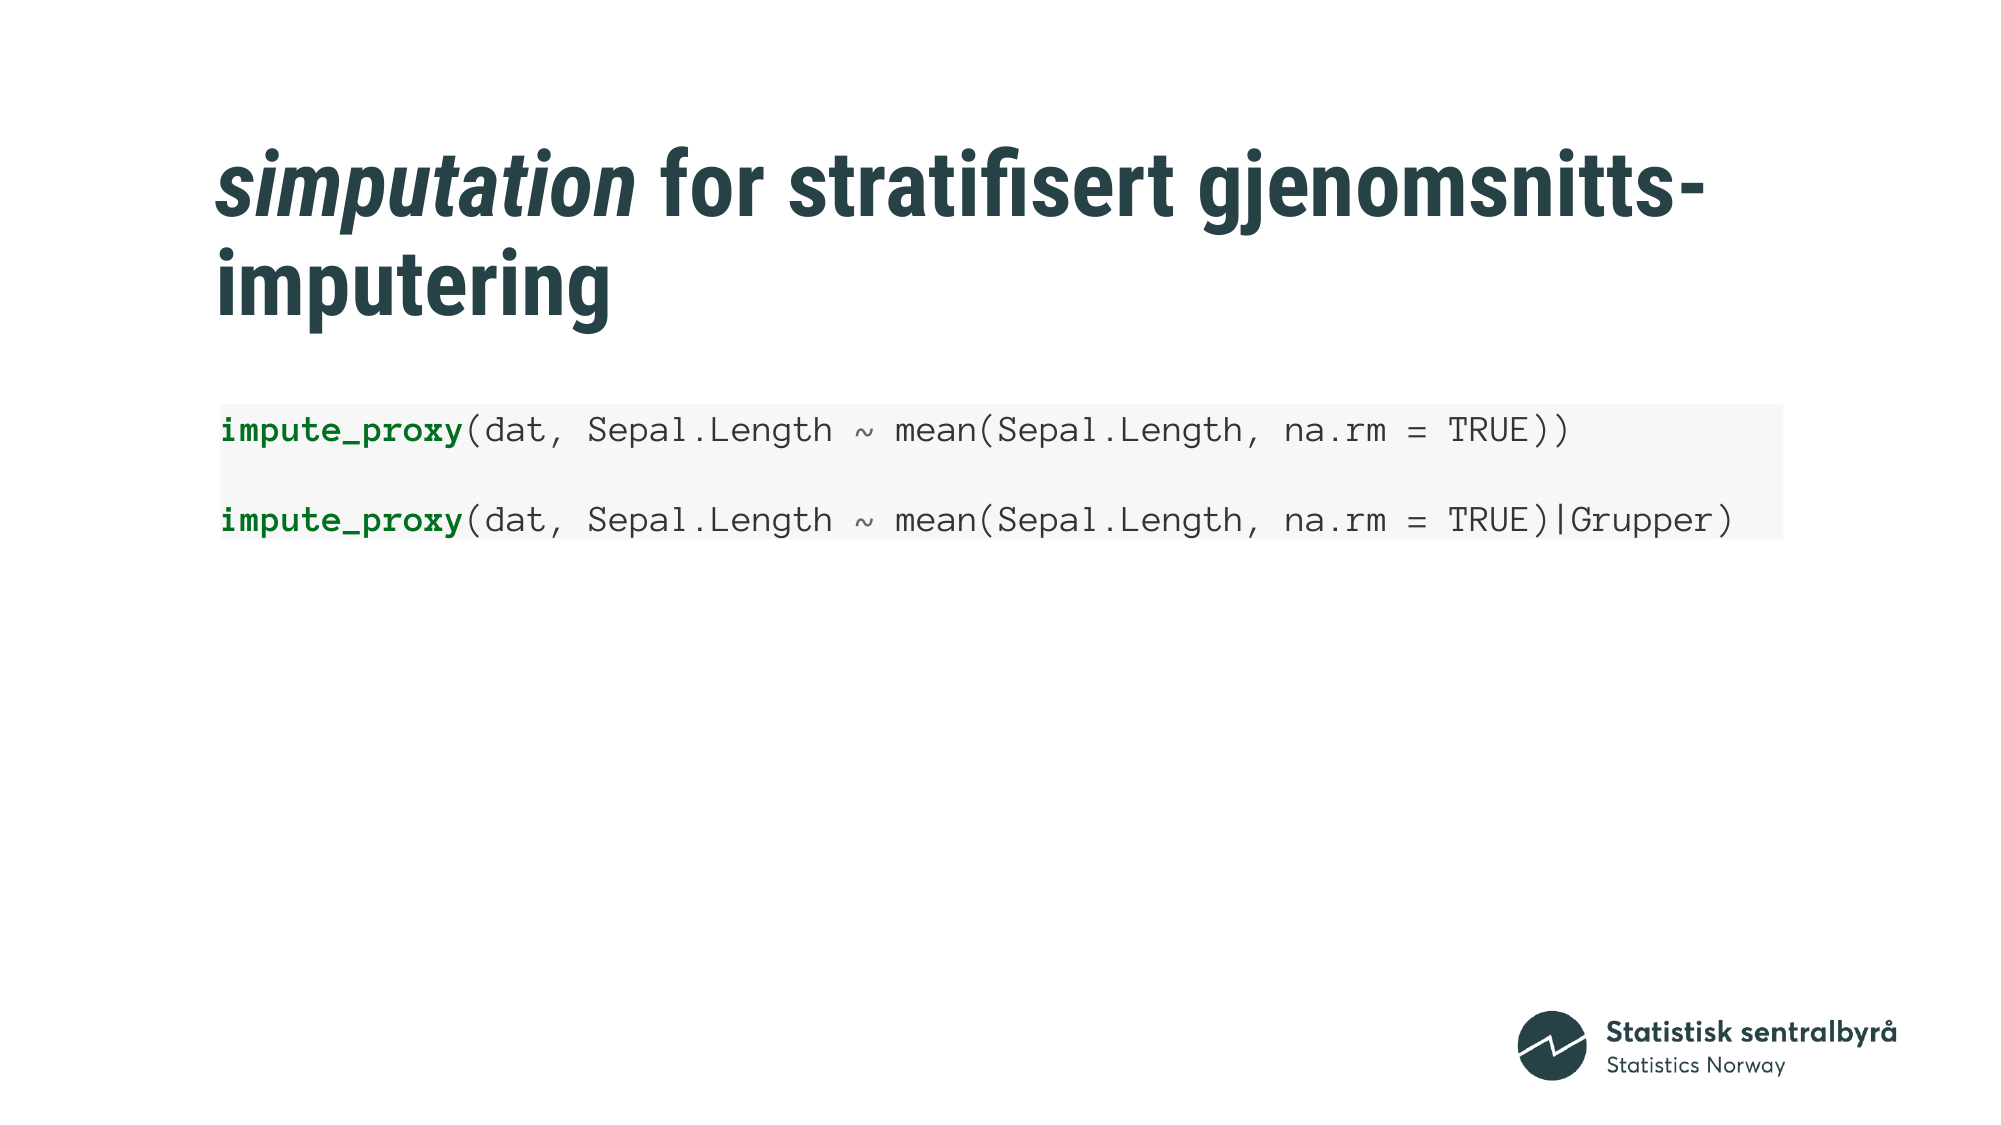

# simputation for stratifisert gjenomsnitts-imputering
impute_proxy(dat, Sepal.Length ~ mean(Sepal.Length, na.rm = TRUE))

impute_proxy(dat, Sepal.Length ~ mean(Sepal.Length, na.rm = TRUE)|Grupper)